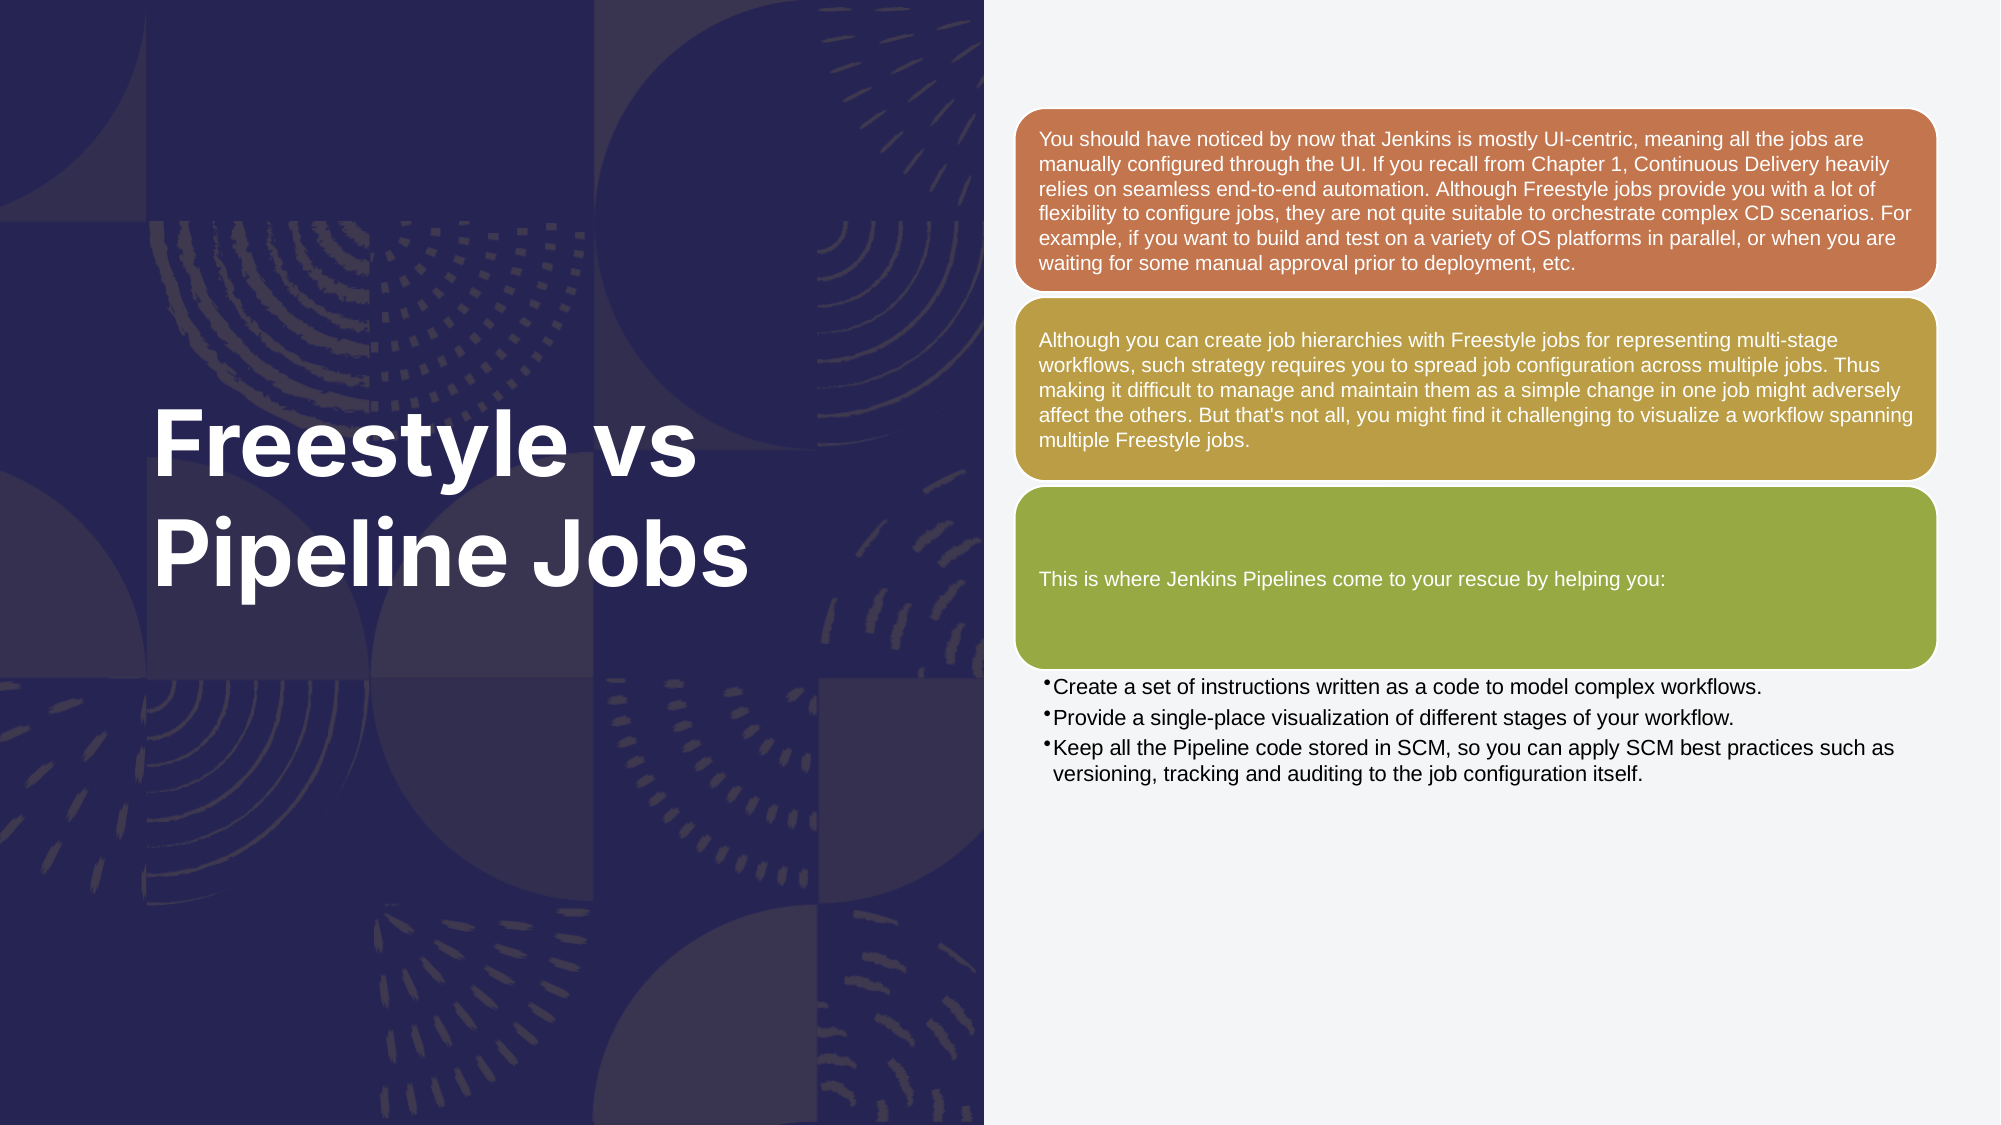

You should have noticed by now that Jenkins is mostly UI-centric, meaning all the jobs are manually configured through the UI. If you recall from Chapter 1, Continuous Delivery heavily relies on seamless end-to-end automation. Although Freestyle jobs provide you with a lot of flexibility to configure jobs, they are not quite suitable to orchestrate complex CD scenarios. For example, if you want to build and test on a variety of OS platforms in parallel, or when you are waiting for some manual approval prior to deployment, etc.
Although you can create job hierarchies with Freestyle jobs for representing multi-stage workflows, such strategy requires you to spread job configuration across multiple jobs. Thus making it difficult to manage and maintain them as a simple change in one job might adversely affect the others. But that's not all, you might find it challenging to visualize a workflow spanning multiple Freestyle jobs.
This is where Jenkins Pipelines come to your rescue by helping you:
Create a set of instructions written as a code to model complex workflows.
Provide a single-place visualization of different stages of your workflow.
Keep all the Pipeline code stored in SCM, so you can apply SCM best practices such as versioning, tracking and auditing to the job configuration itself.
# Freestyle vs Pipeline Jobs